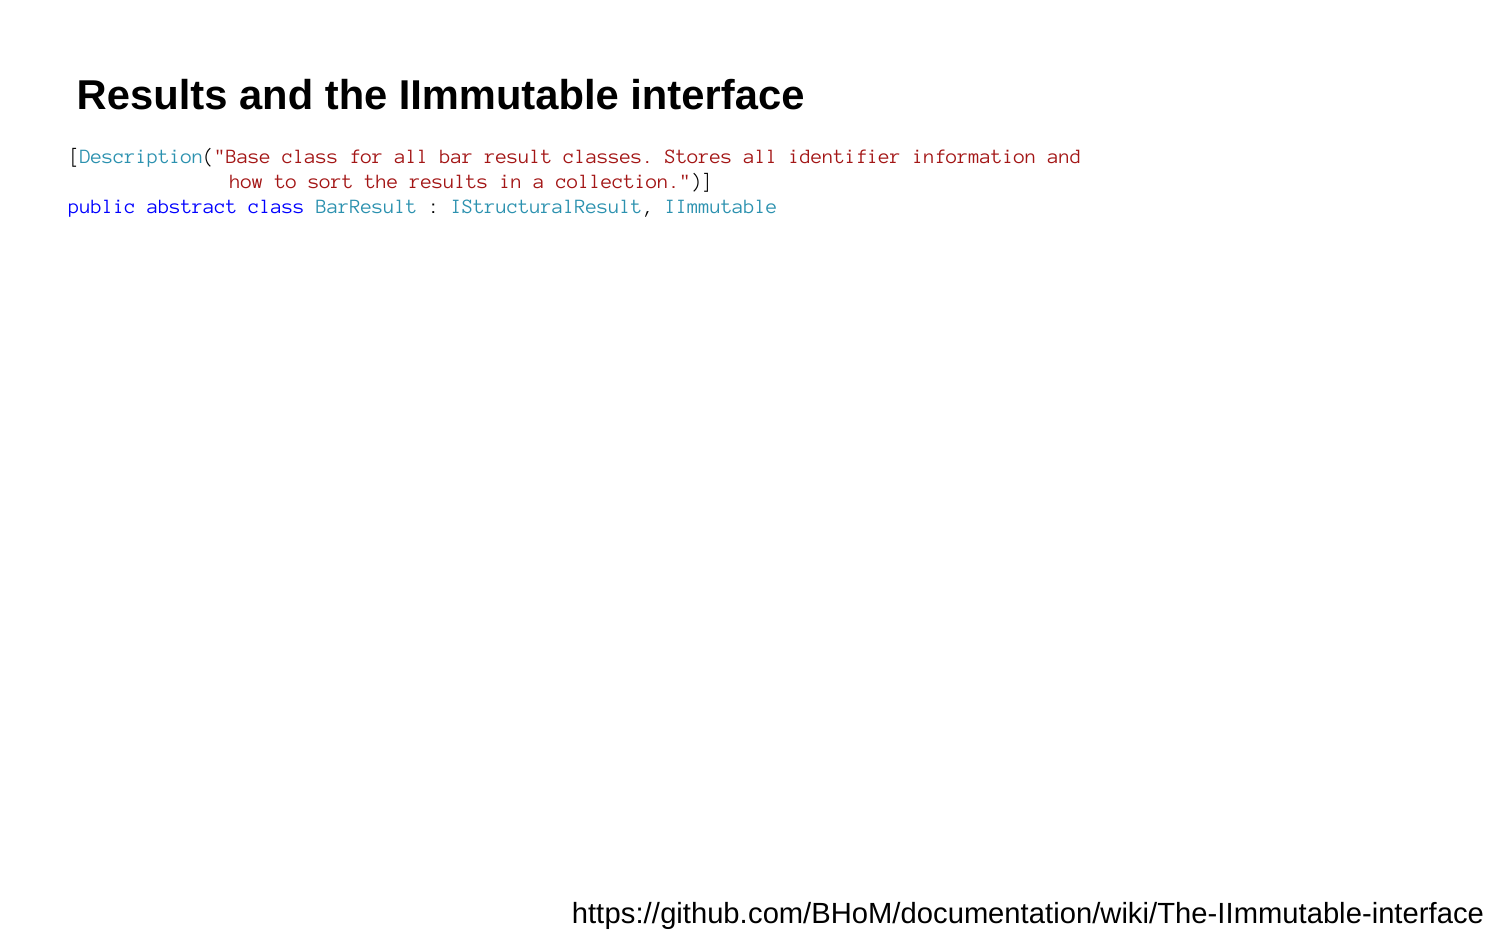

# Results and the IImmutable interface
    [Description("Base class for all bar result classes. Stores all identifier information and
	     how to sort the results in a collection.")]
    public abstract class BarResult : IStructuralResult, IImmutable
https://github.com/BHoM/documentation/wiki/The-IImmutable-interface